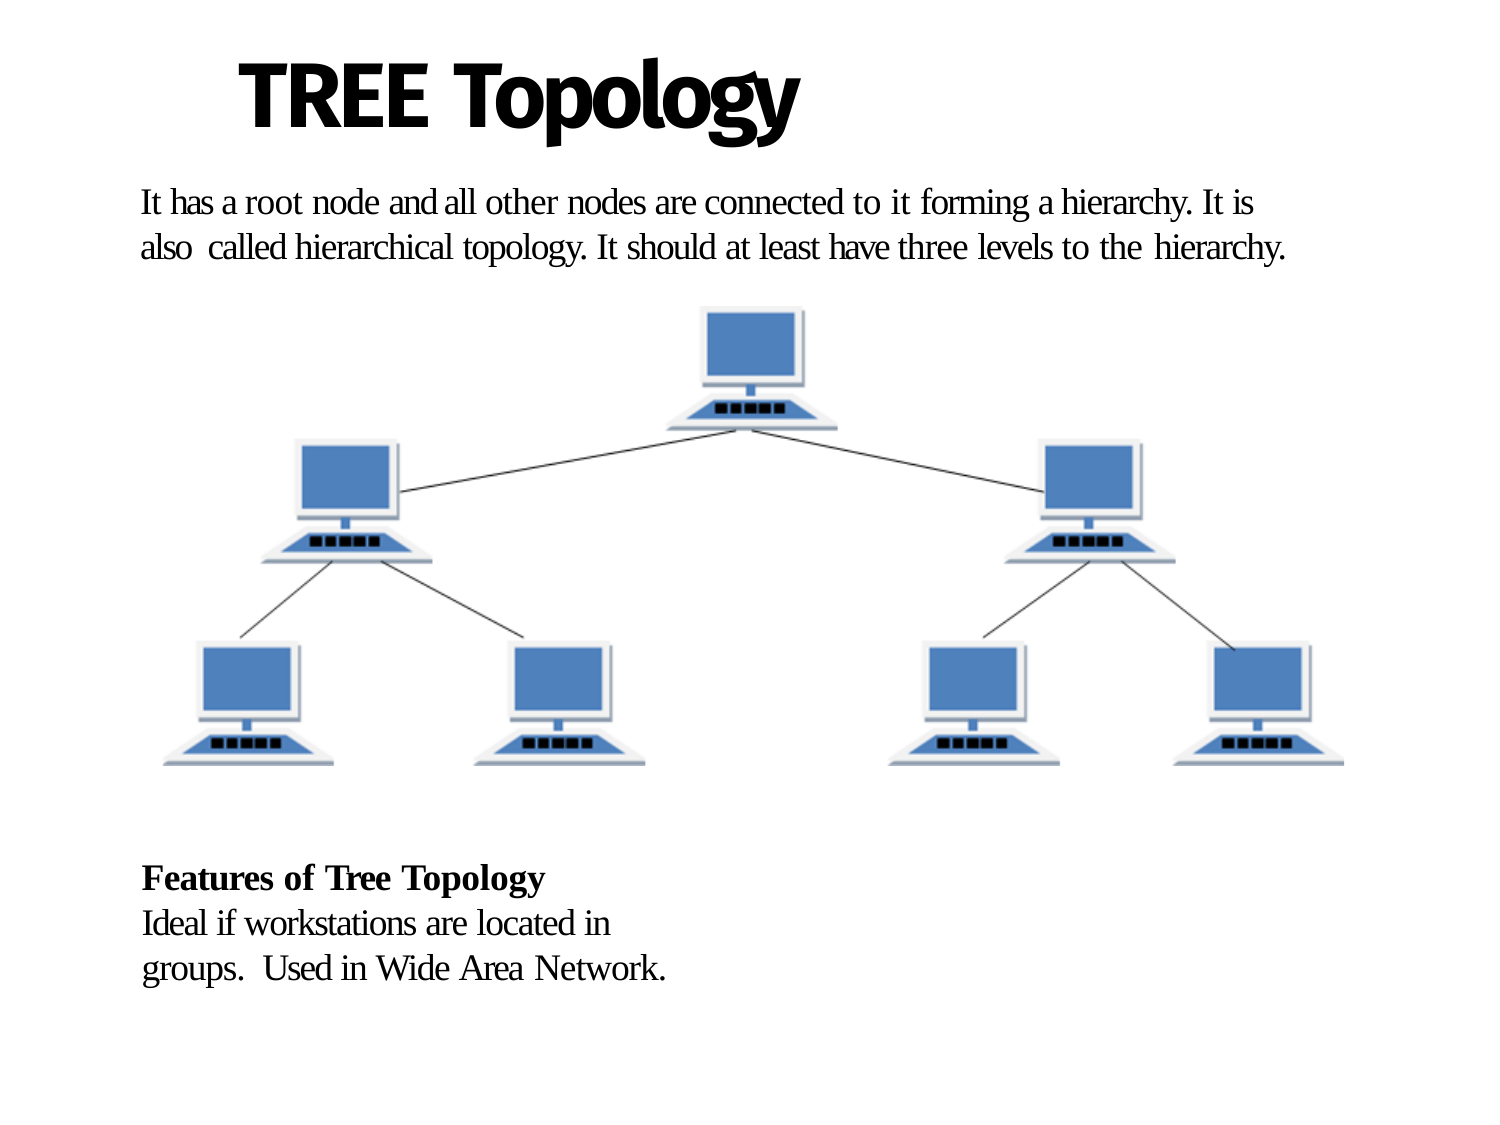

# TREE Topology
It has a root node and all other nodes are connected to it forming a hierarchy. It is also  called hierarchical topology. It should at least have three levels to the hierarchy.

Features of Tree Topology
Ideal if workstations are located in groups.  Used in Wide Area Network.